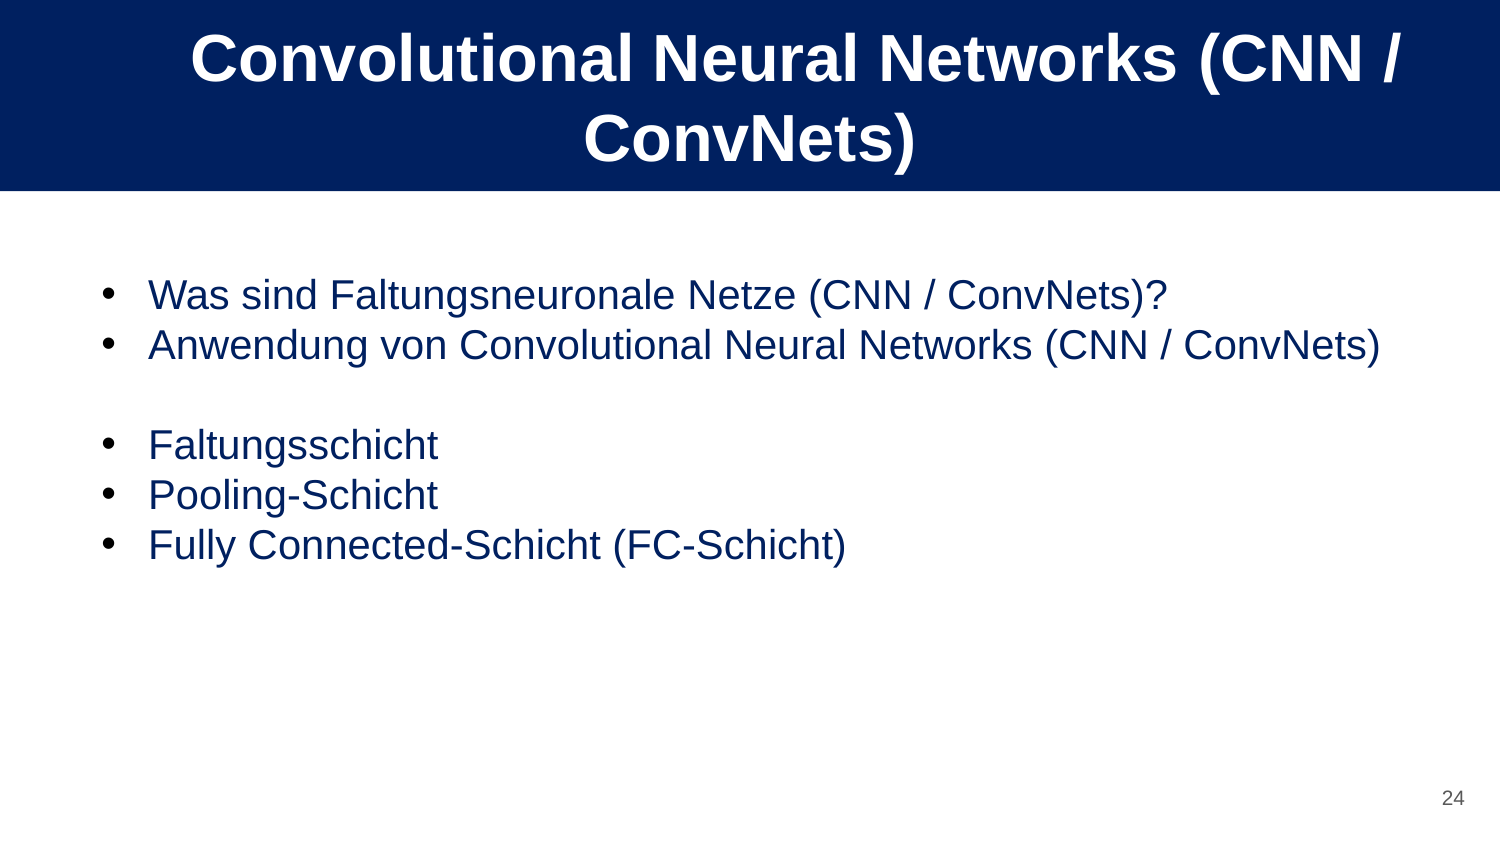

# Convolutional Neural Networks (CNN / ConvNets)

Was sind Faltungsneuronale Netze (CNN / ConvNets)?
Anwendung von Convolutional Neural Networks (CNN / ConvNets)

Faltungsschicht
Pooling-Schicht
Fully Connected-Schicht (FC-Schicht)
24